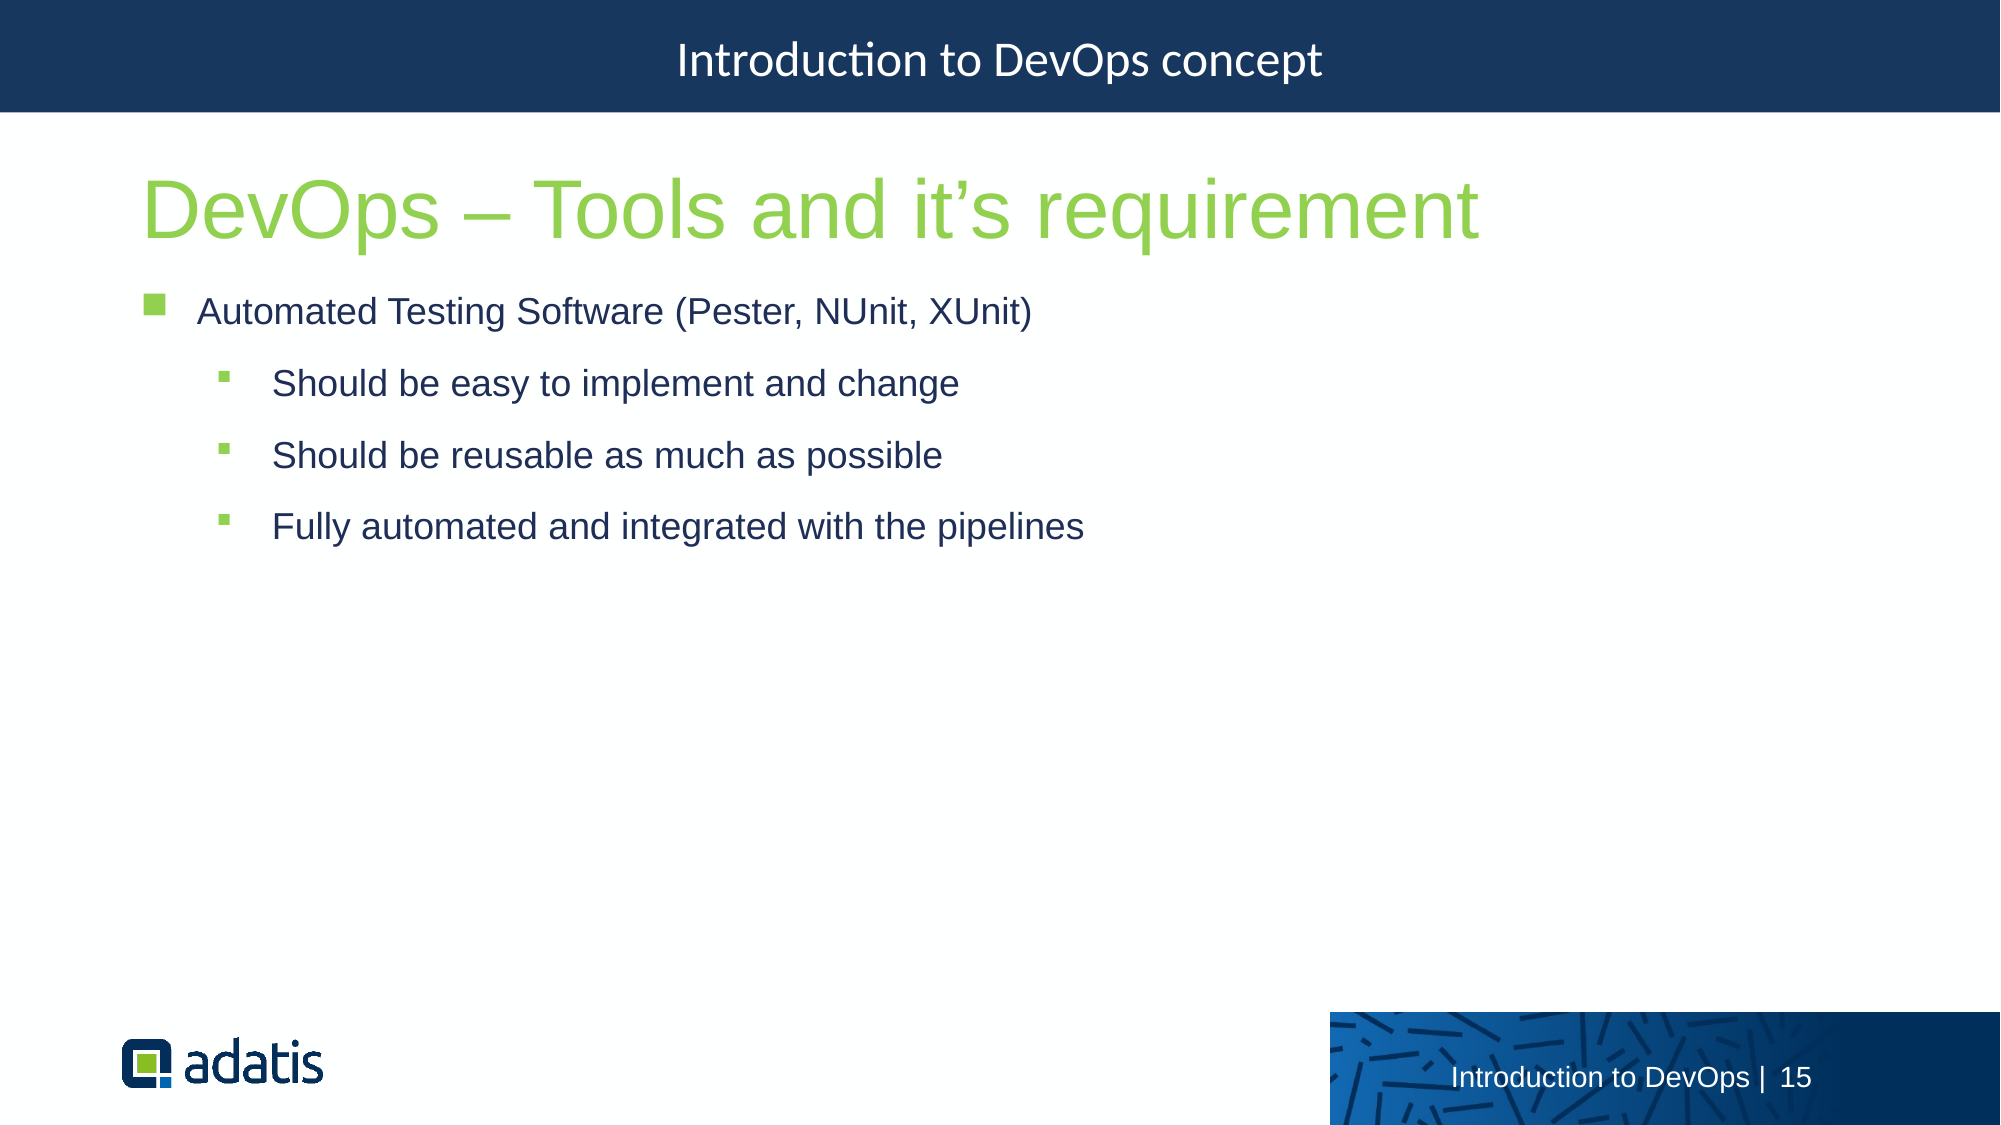

Introduction to DevOps concept
DevOps – Tools and it’s requirement
Automated Testing Software (Pester, NUnit, XUnit)
Should be easy to implement and change
Should be reusable as much as possible
Fully automated and integrated with the pipelines